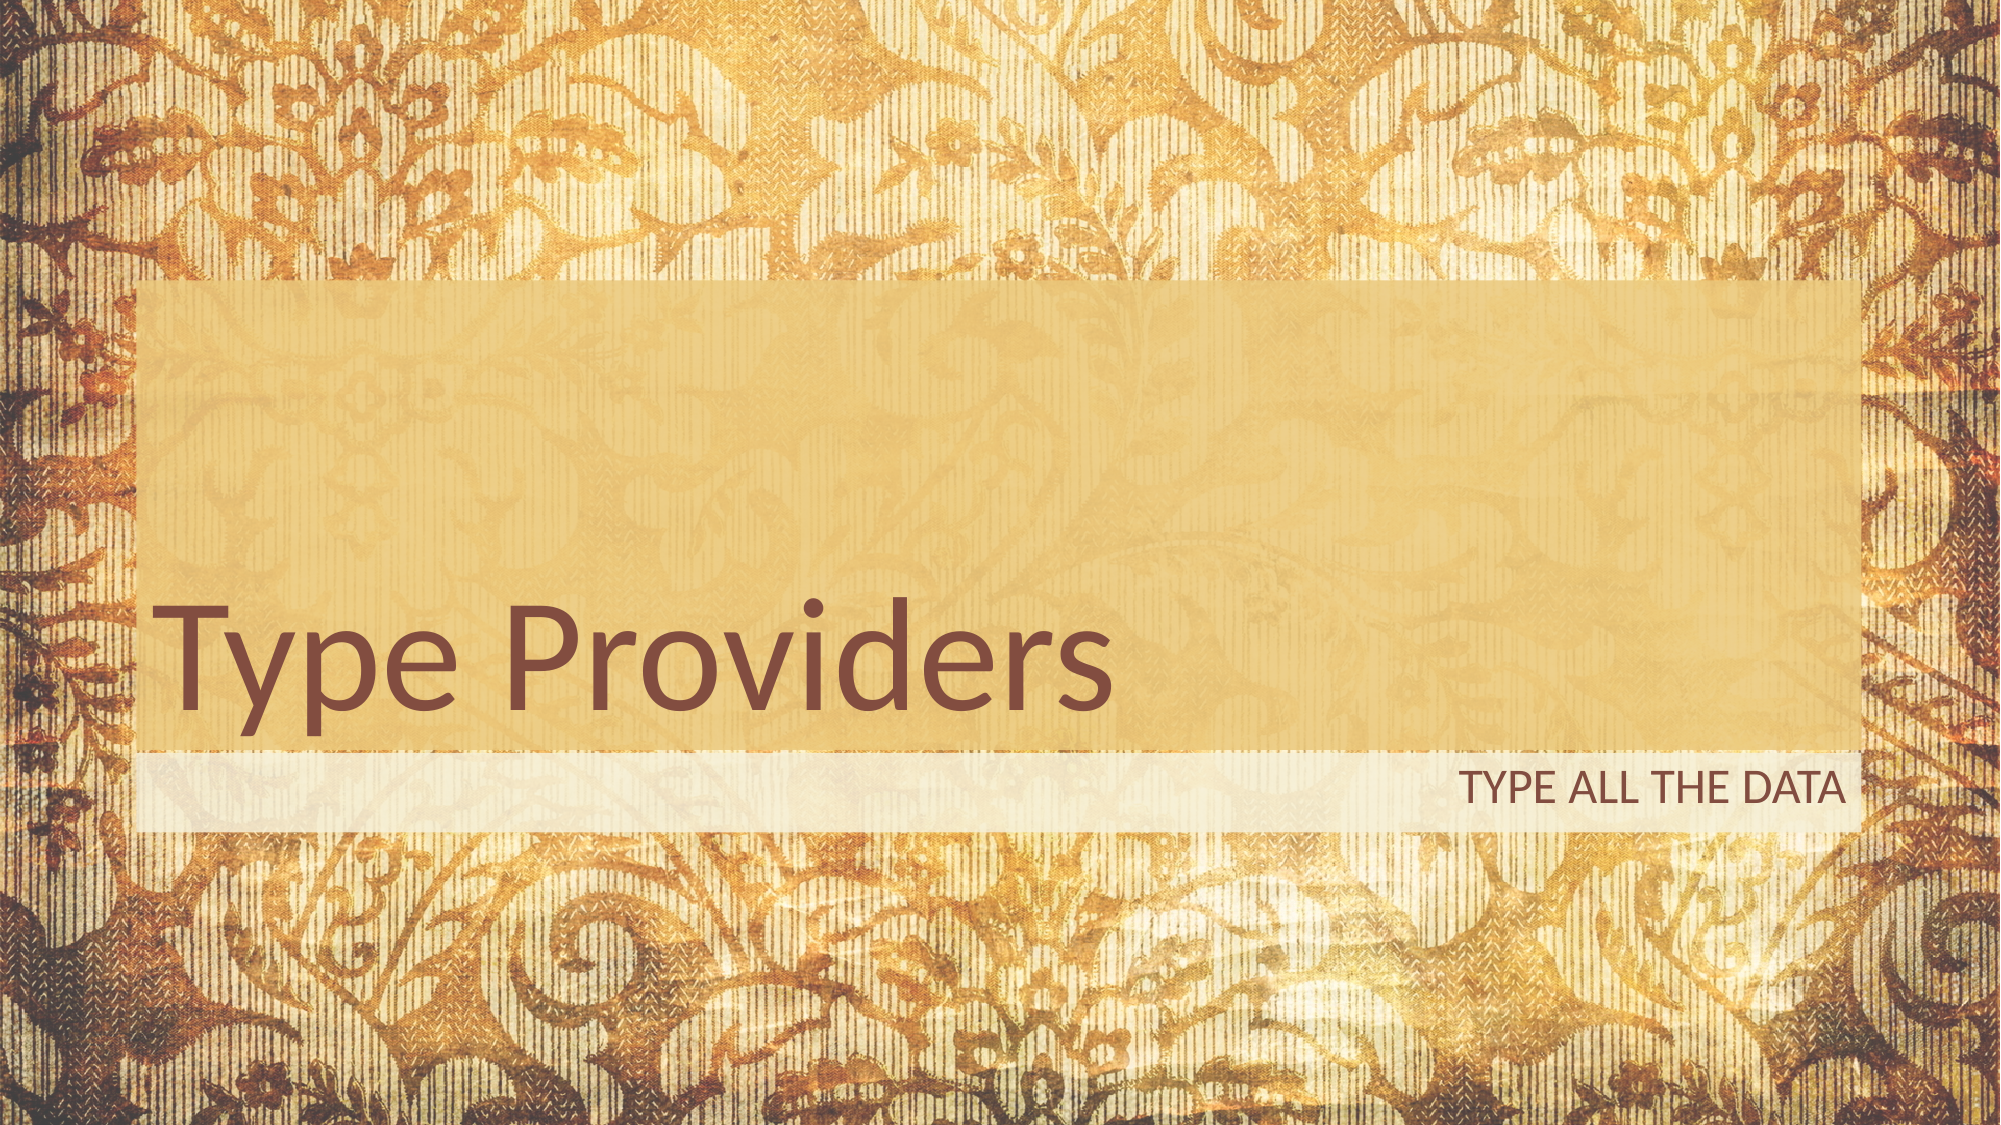

# Type Providers
TYPE ALL THE DATA